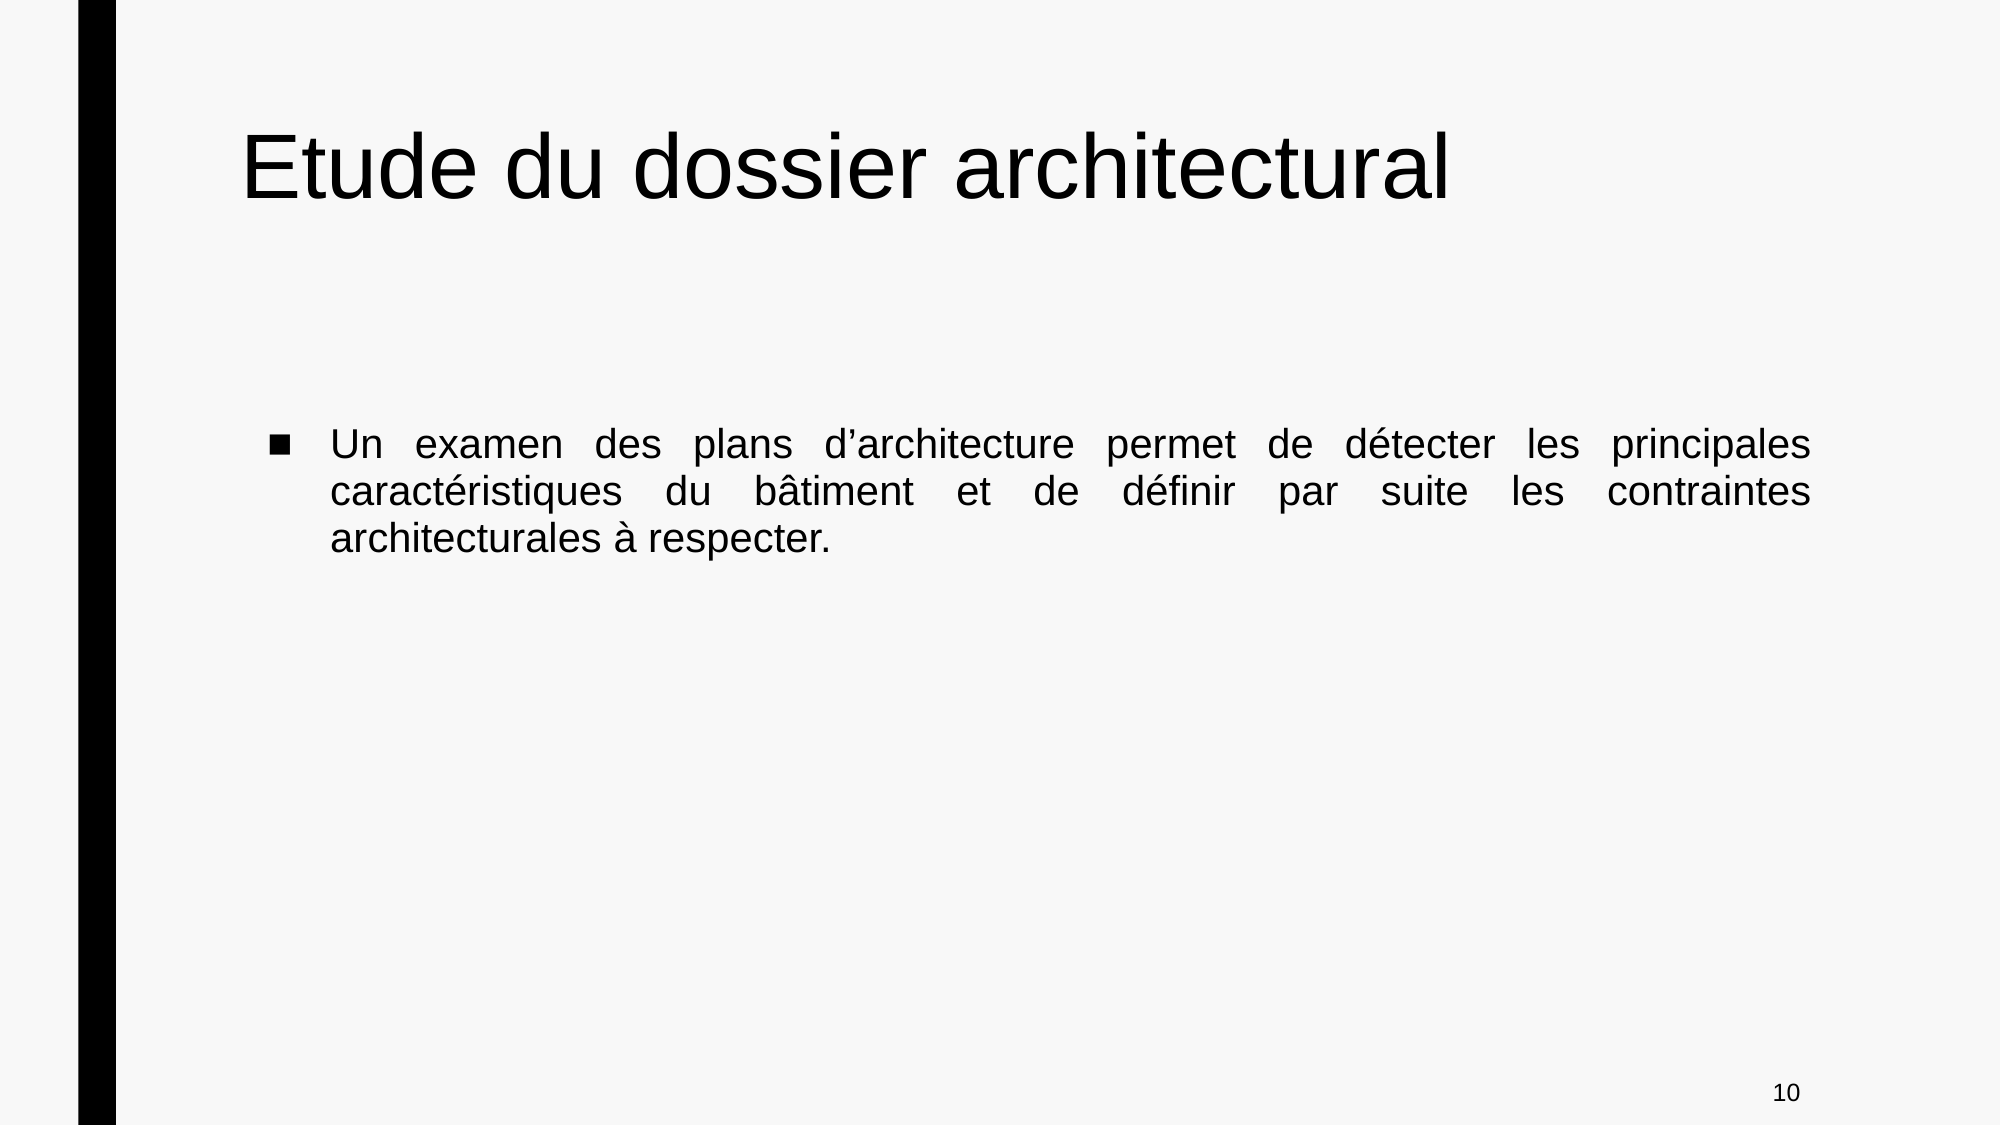

# Etude du dossier architectural
Un examen des plans d’architecture permet de détecter les principales caractéristiques du bâtiment et de définir par suite les contraintes architecturales à respecter.
10